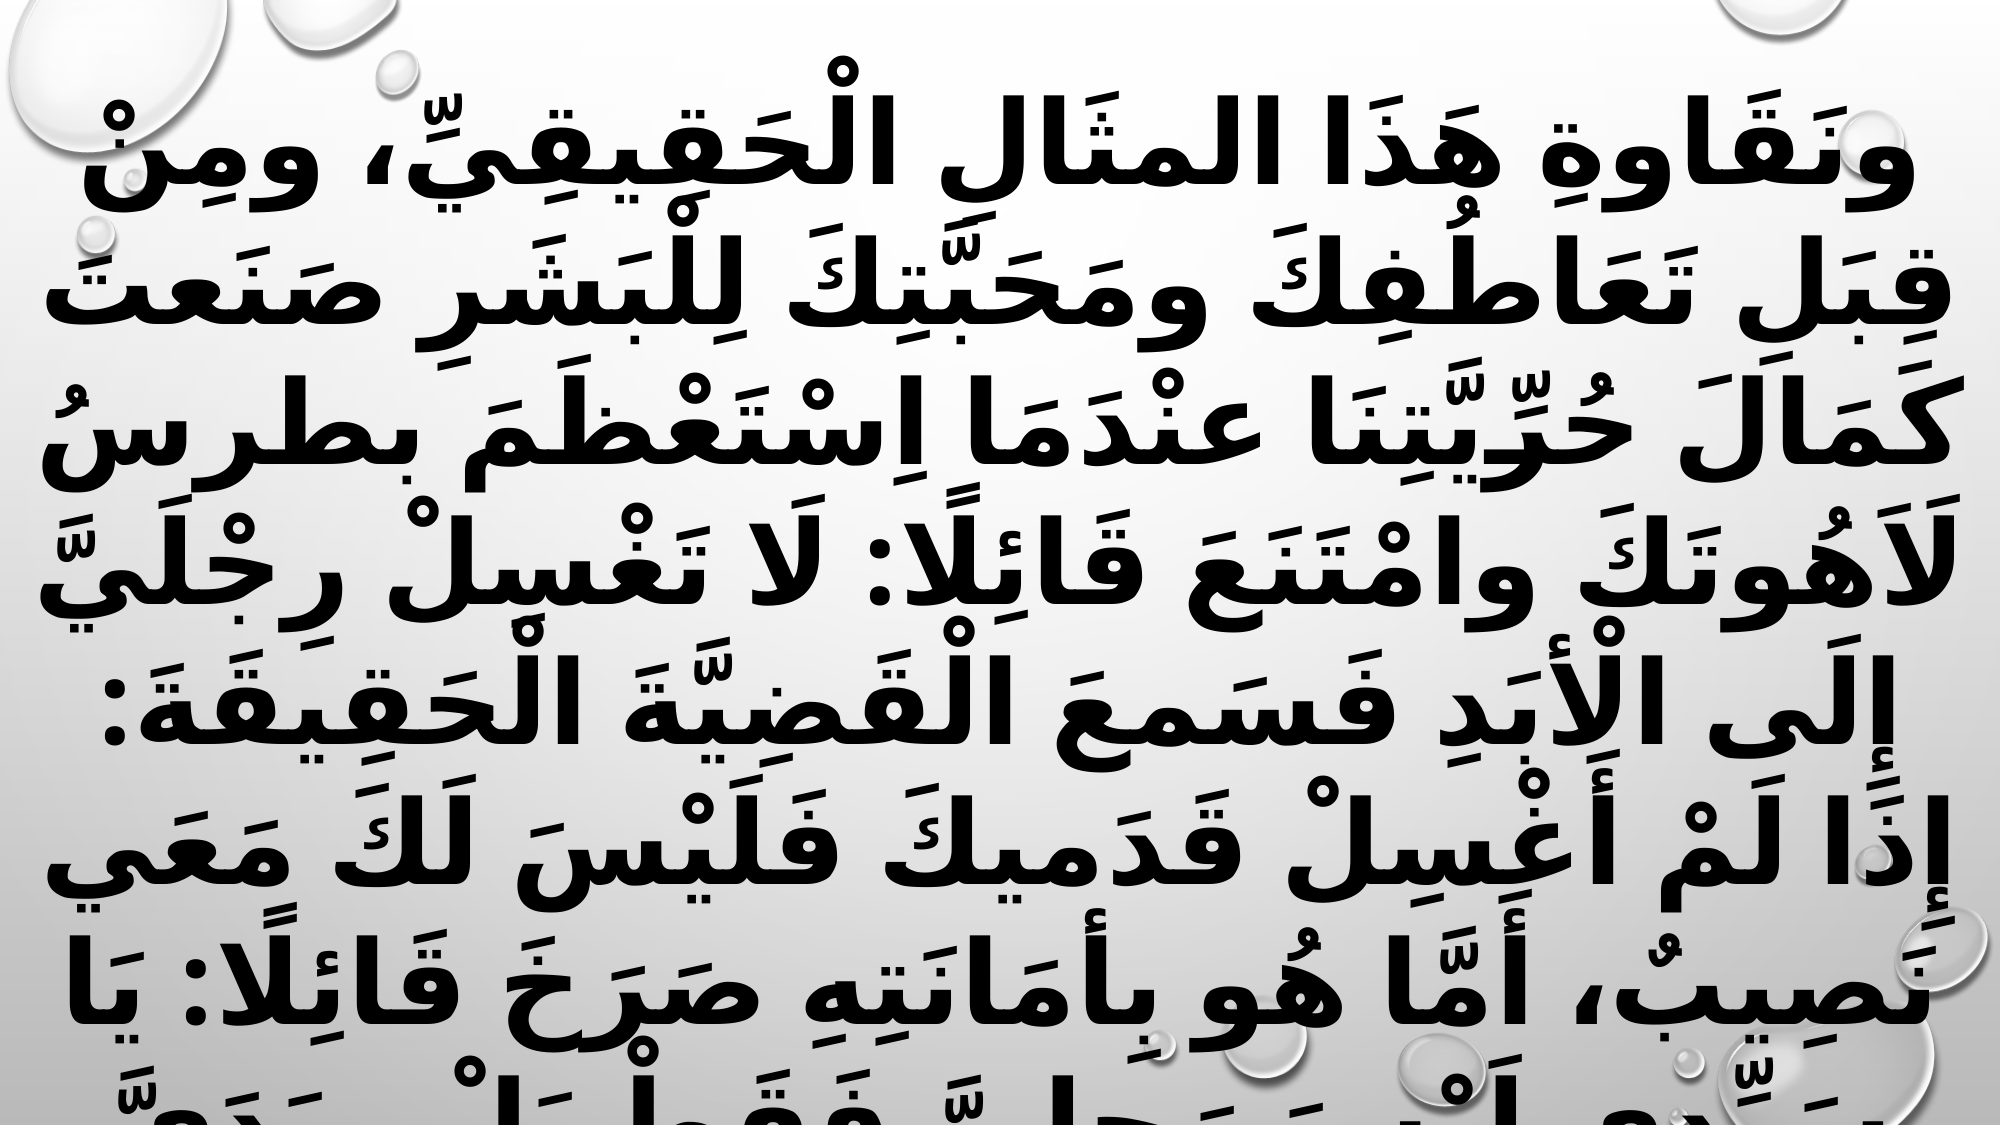

ونَقَاوةِ هَذَا المثَالِ الْحَقِيقِيِّ، ومِنْ قِبَلِ تَعَاطُفِكَ ومَحَبَّتِكَ لِلْبَشَرِ صَنَعتَ كَمَالَ حُرِّيَّتِنَا عنْدَمَا اِسْتَعْظَمَ بطرسُ لَاَهُوتَكَ وامْتَنَعَ قَائِلًا: لَا تَغْسِلْ رِجْلَيَّ إِلَى الْأبَدِ فَسَمعَ الْقَضِيَّةَ الْحَقِيقَةَ: إِذَا لَمْ أَغْسِلْ قَدَميكَ فَلَيْسَ لَكَ مَعَي نَصِيبٌ، أَمَّا هُو بِأمَانَتِهِ صَرَخَ قَائِلًا: يَا سَيِّدِي لَيْسَ رَجليَّ فَقَطْ بَلْ ويَدَيَّ أَيْضًا ورَأْسِي، قَدّسنِي بِالْكُلِّيَّةِ، فَسَمعَ أَيْضًا صَوتَكَ الْإلَهيَّ الْغَيْرَ الْكَاذِبِ: